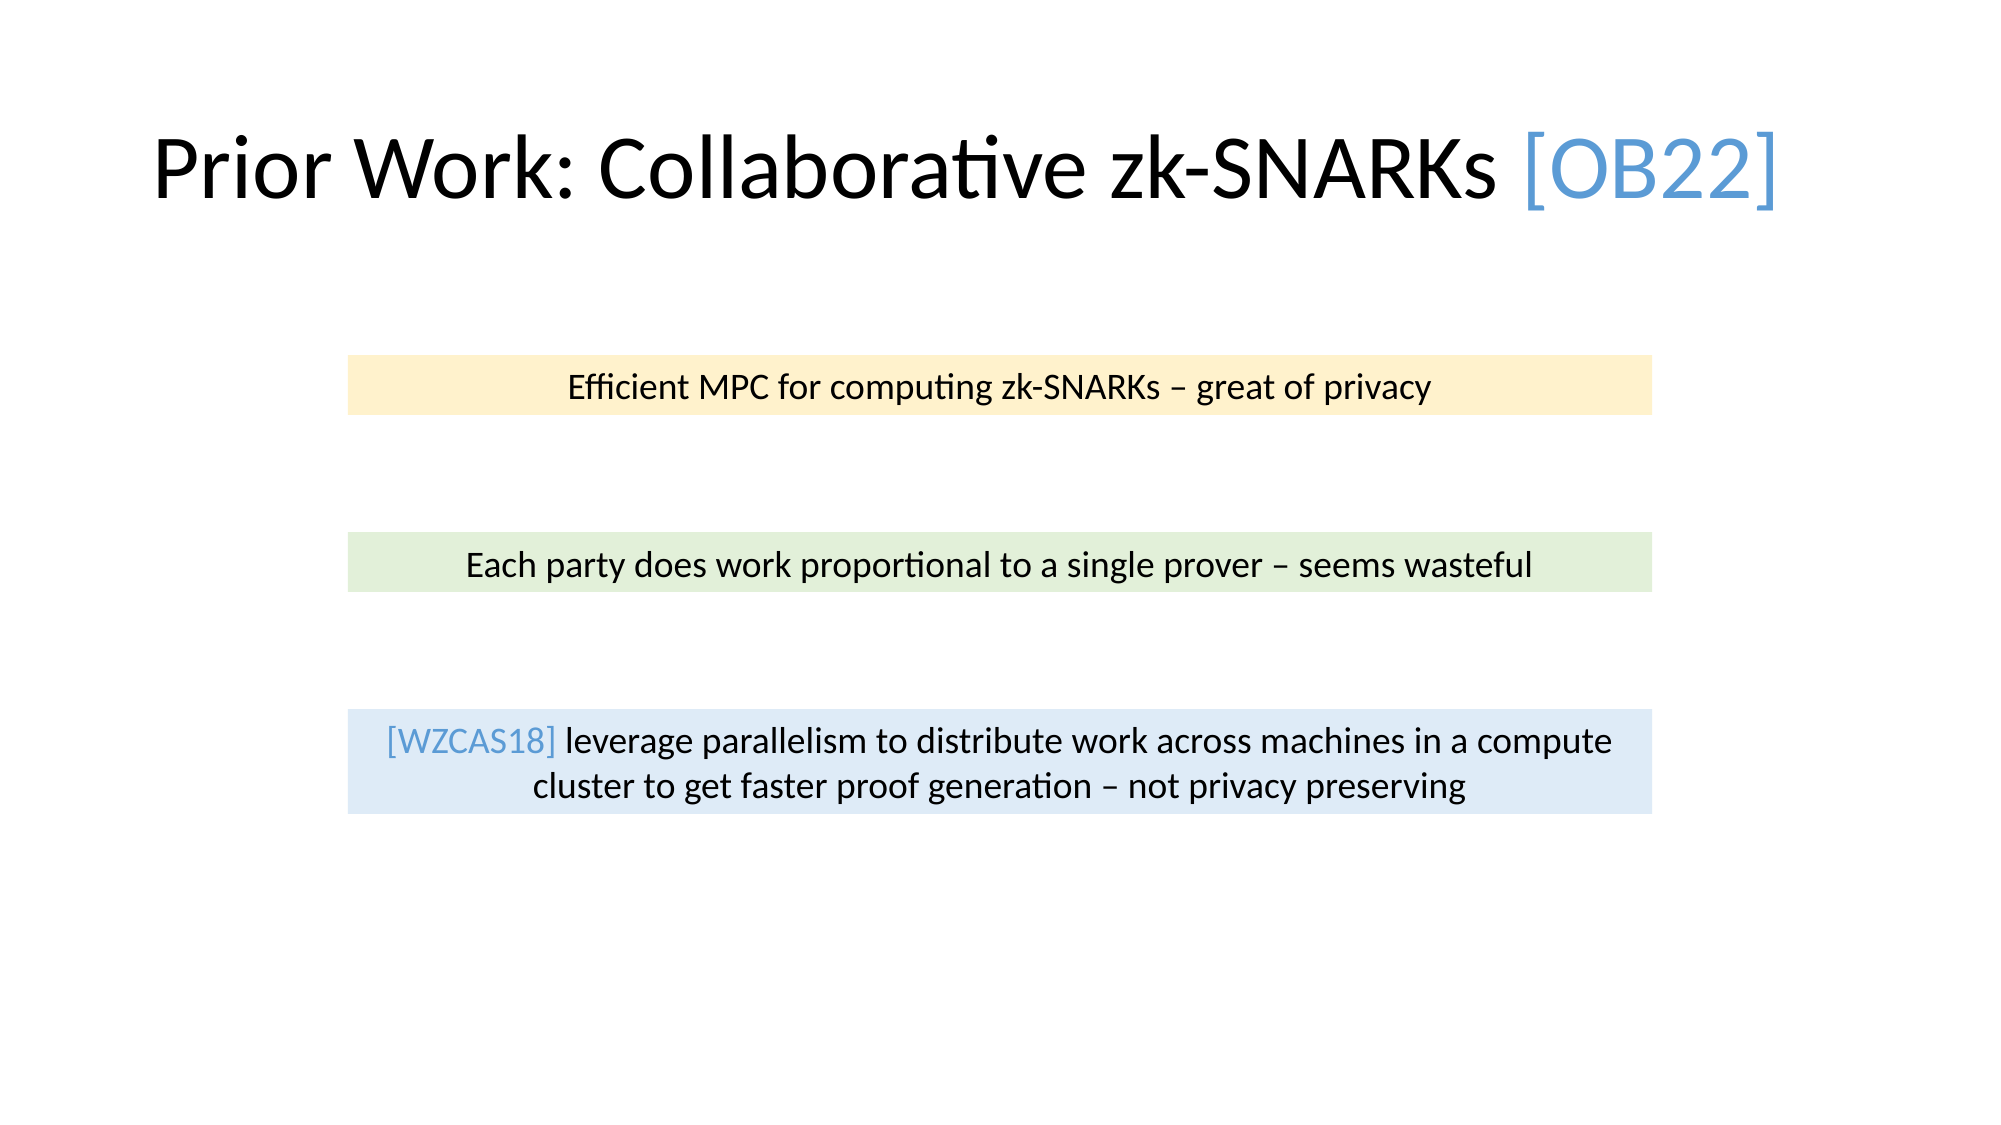

# Prior Work: Collaborative zk-SNARKs [OB22]
Efficient MPC for computing zk-SNARKs – great of privacy
Each party does work proportional to a single prover – seems wasteful
[WZCAS18] leverage parallelism to distribute work across machines in a compute cluster to get faster proof generation – not privacy preserving